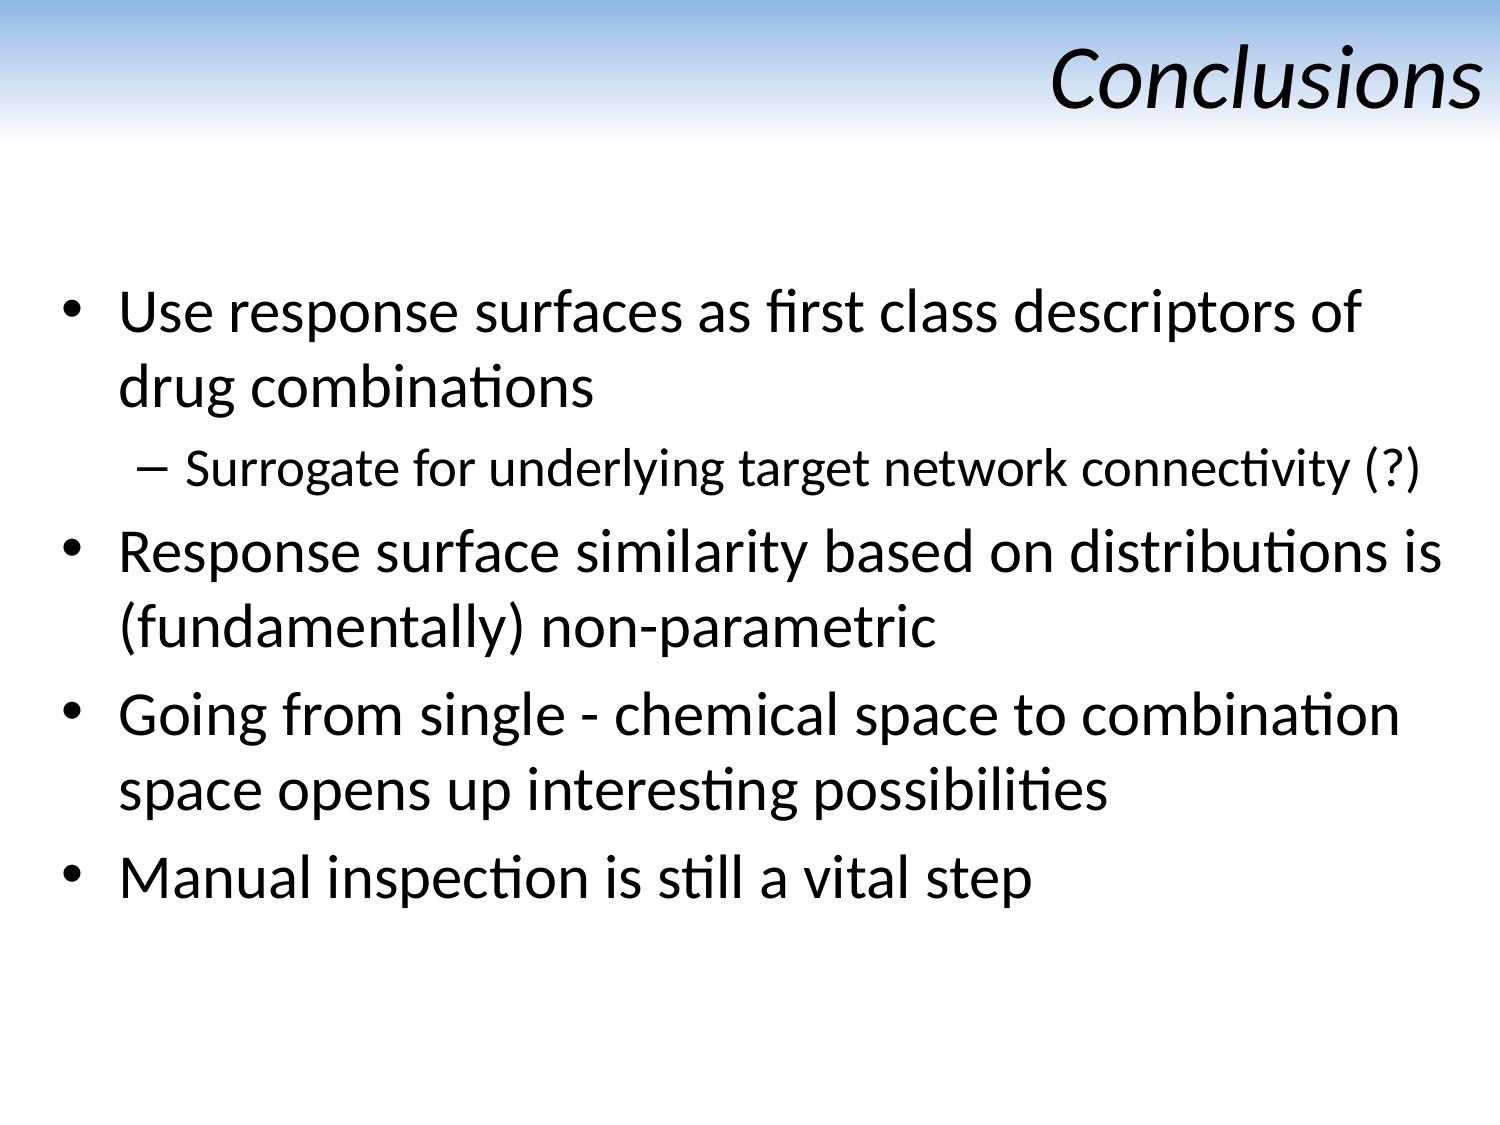

# Conclusions
Use response surfaces as first class descriptors of drug combinations
Surrogate for underlying target network connectivity (?)
Response surface similarity based on distributions is (fundamentally) non-parametric
Going from single - chemical space to combination space opens up interesting possibilities
Manual inspection is still a vital step